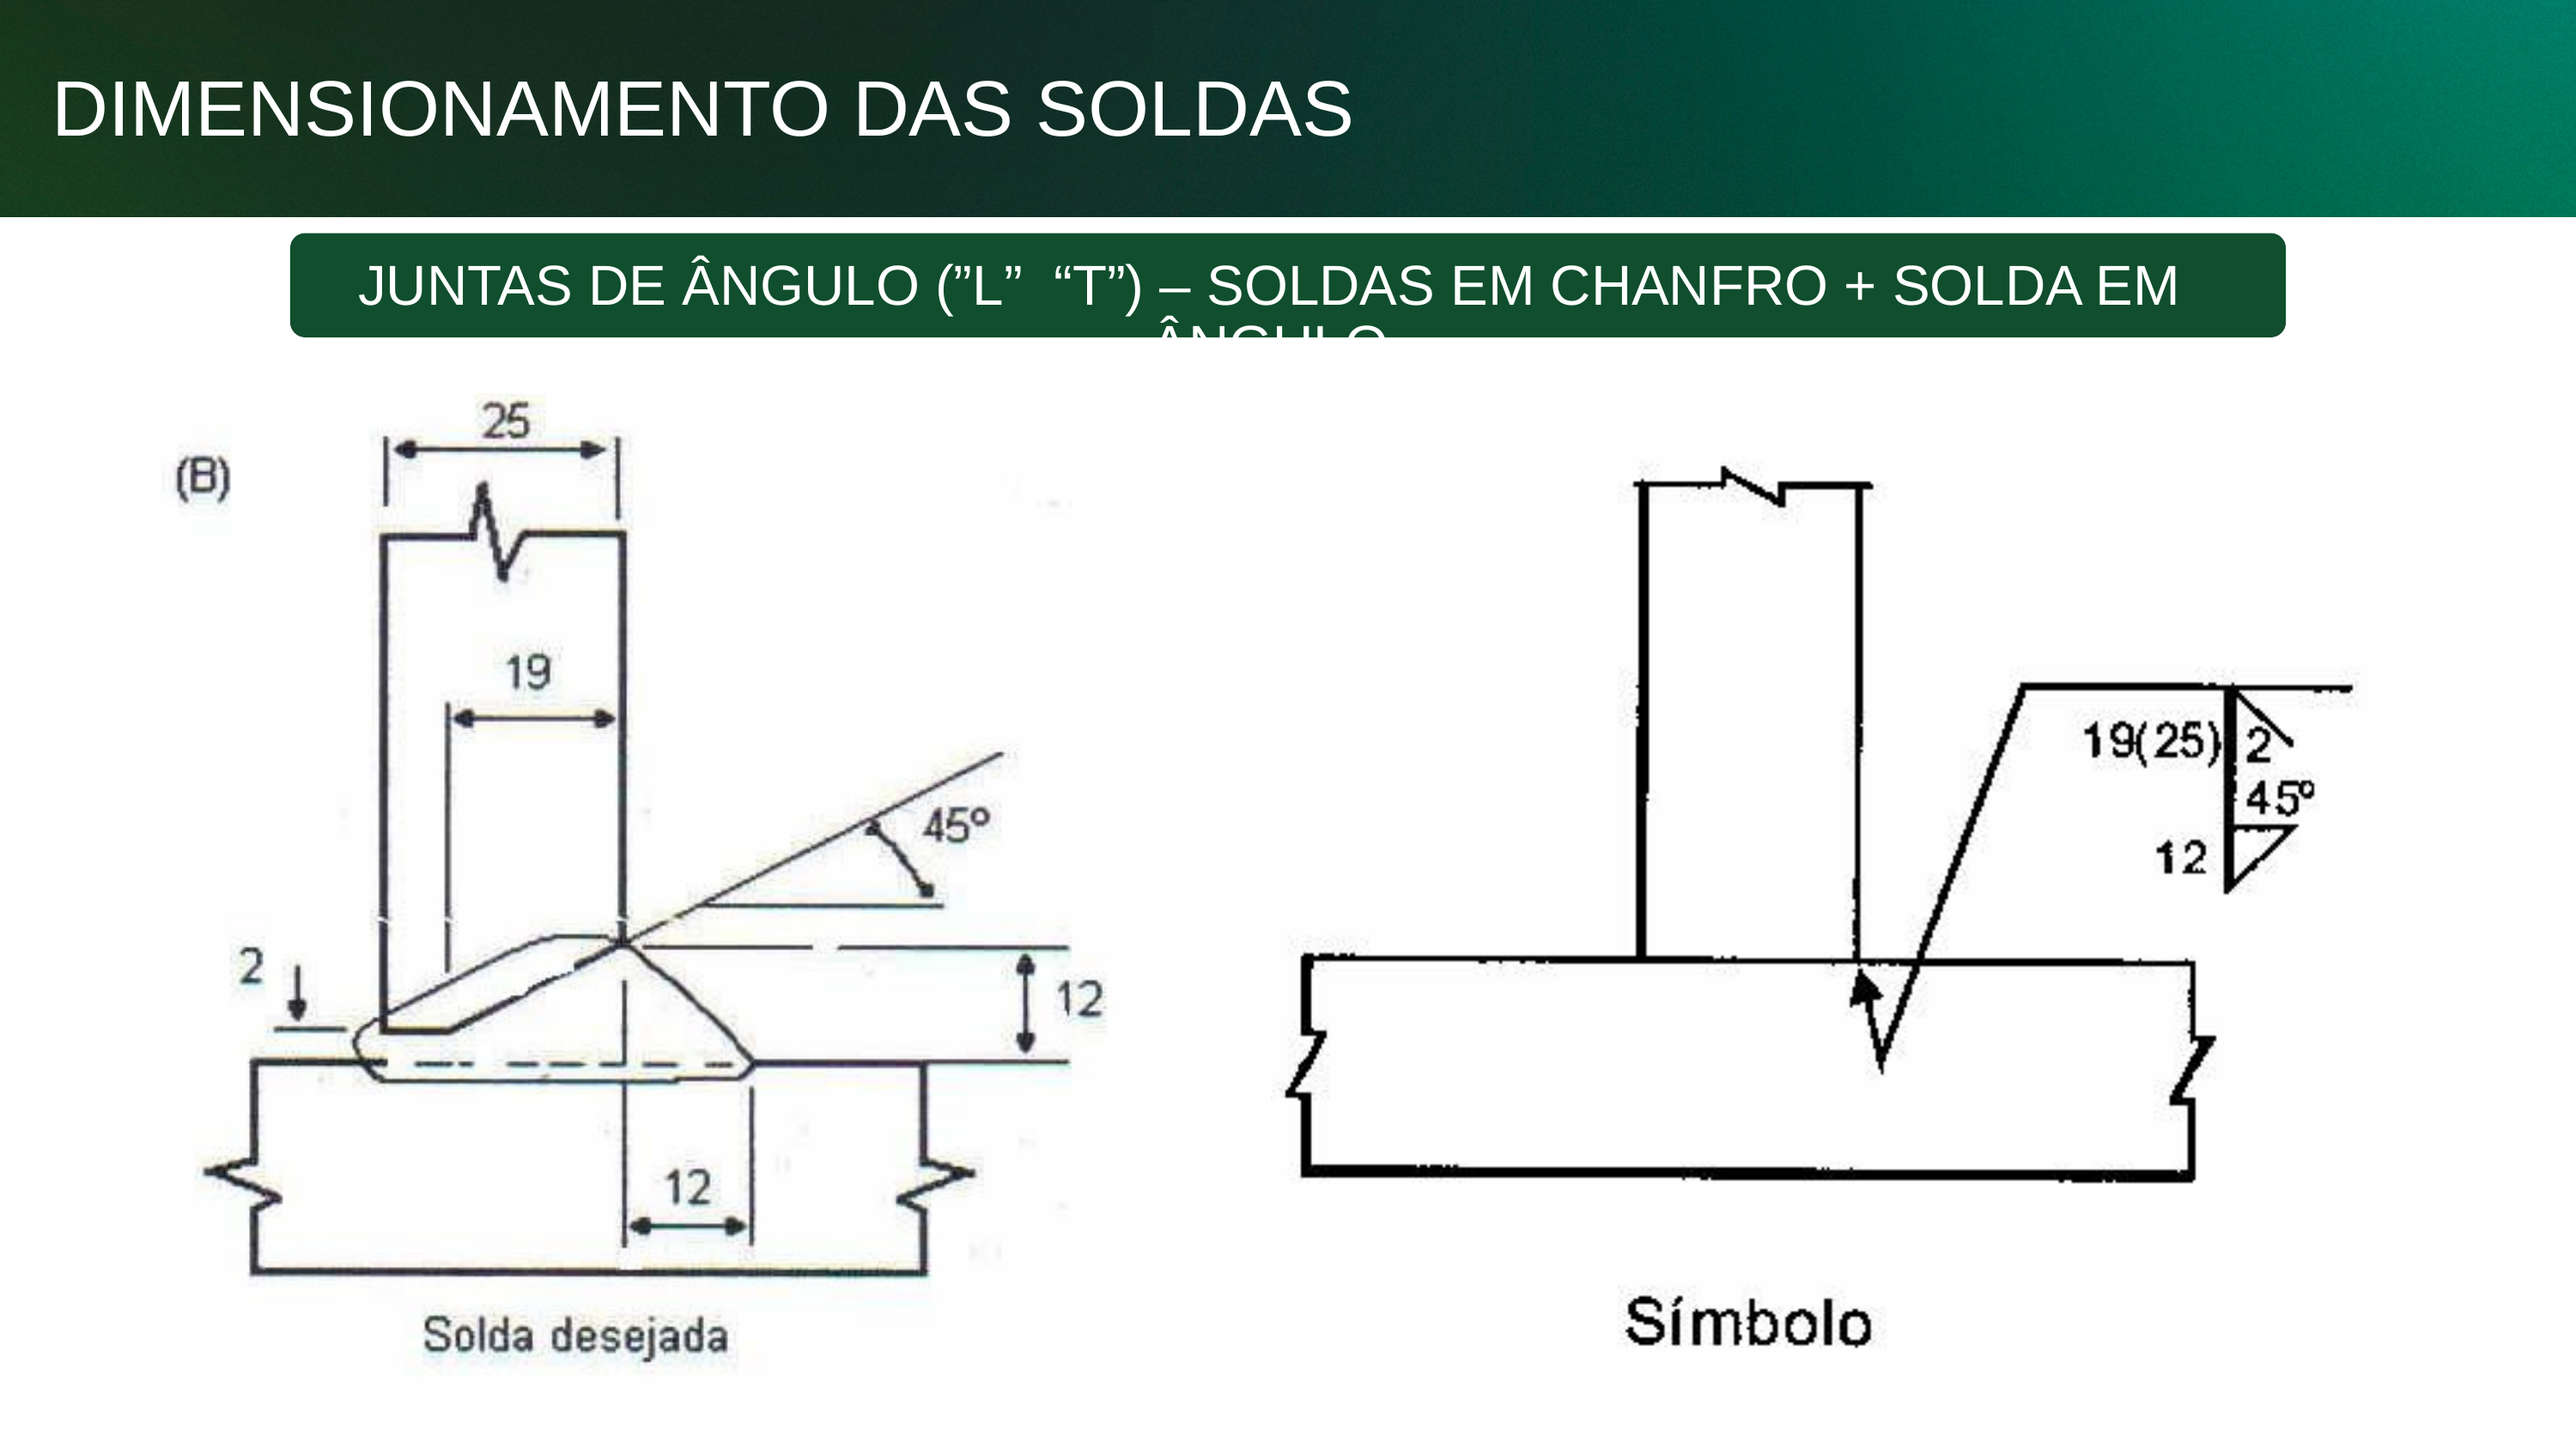

DIMENSIONAMENTO DAS SOLDAS

JUNTAS DE ÂNGULO (”L”  “T”) – SOLDAS EM CHANFRO + SOLDA EM ÂNGULO